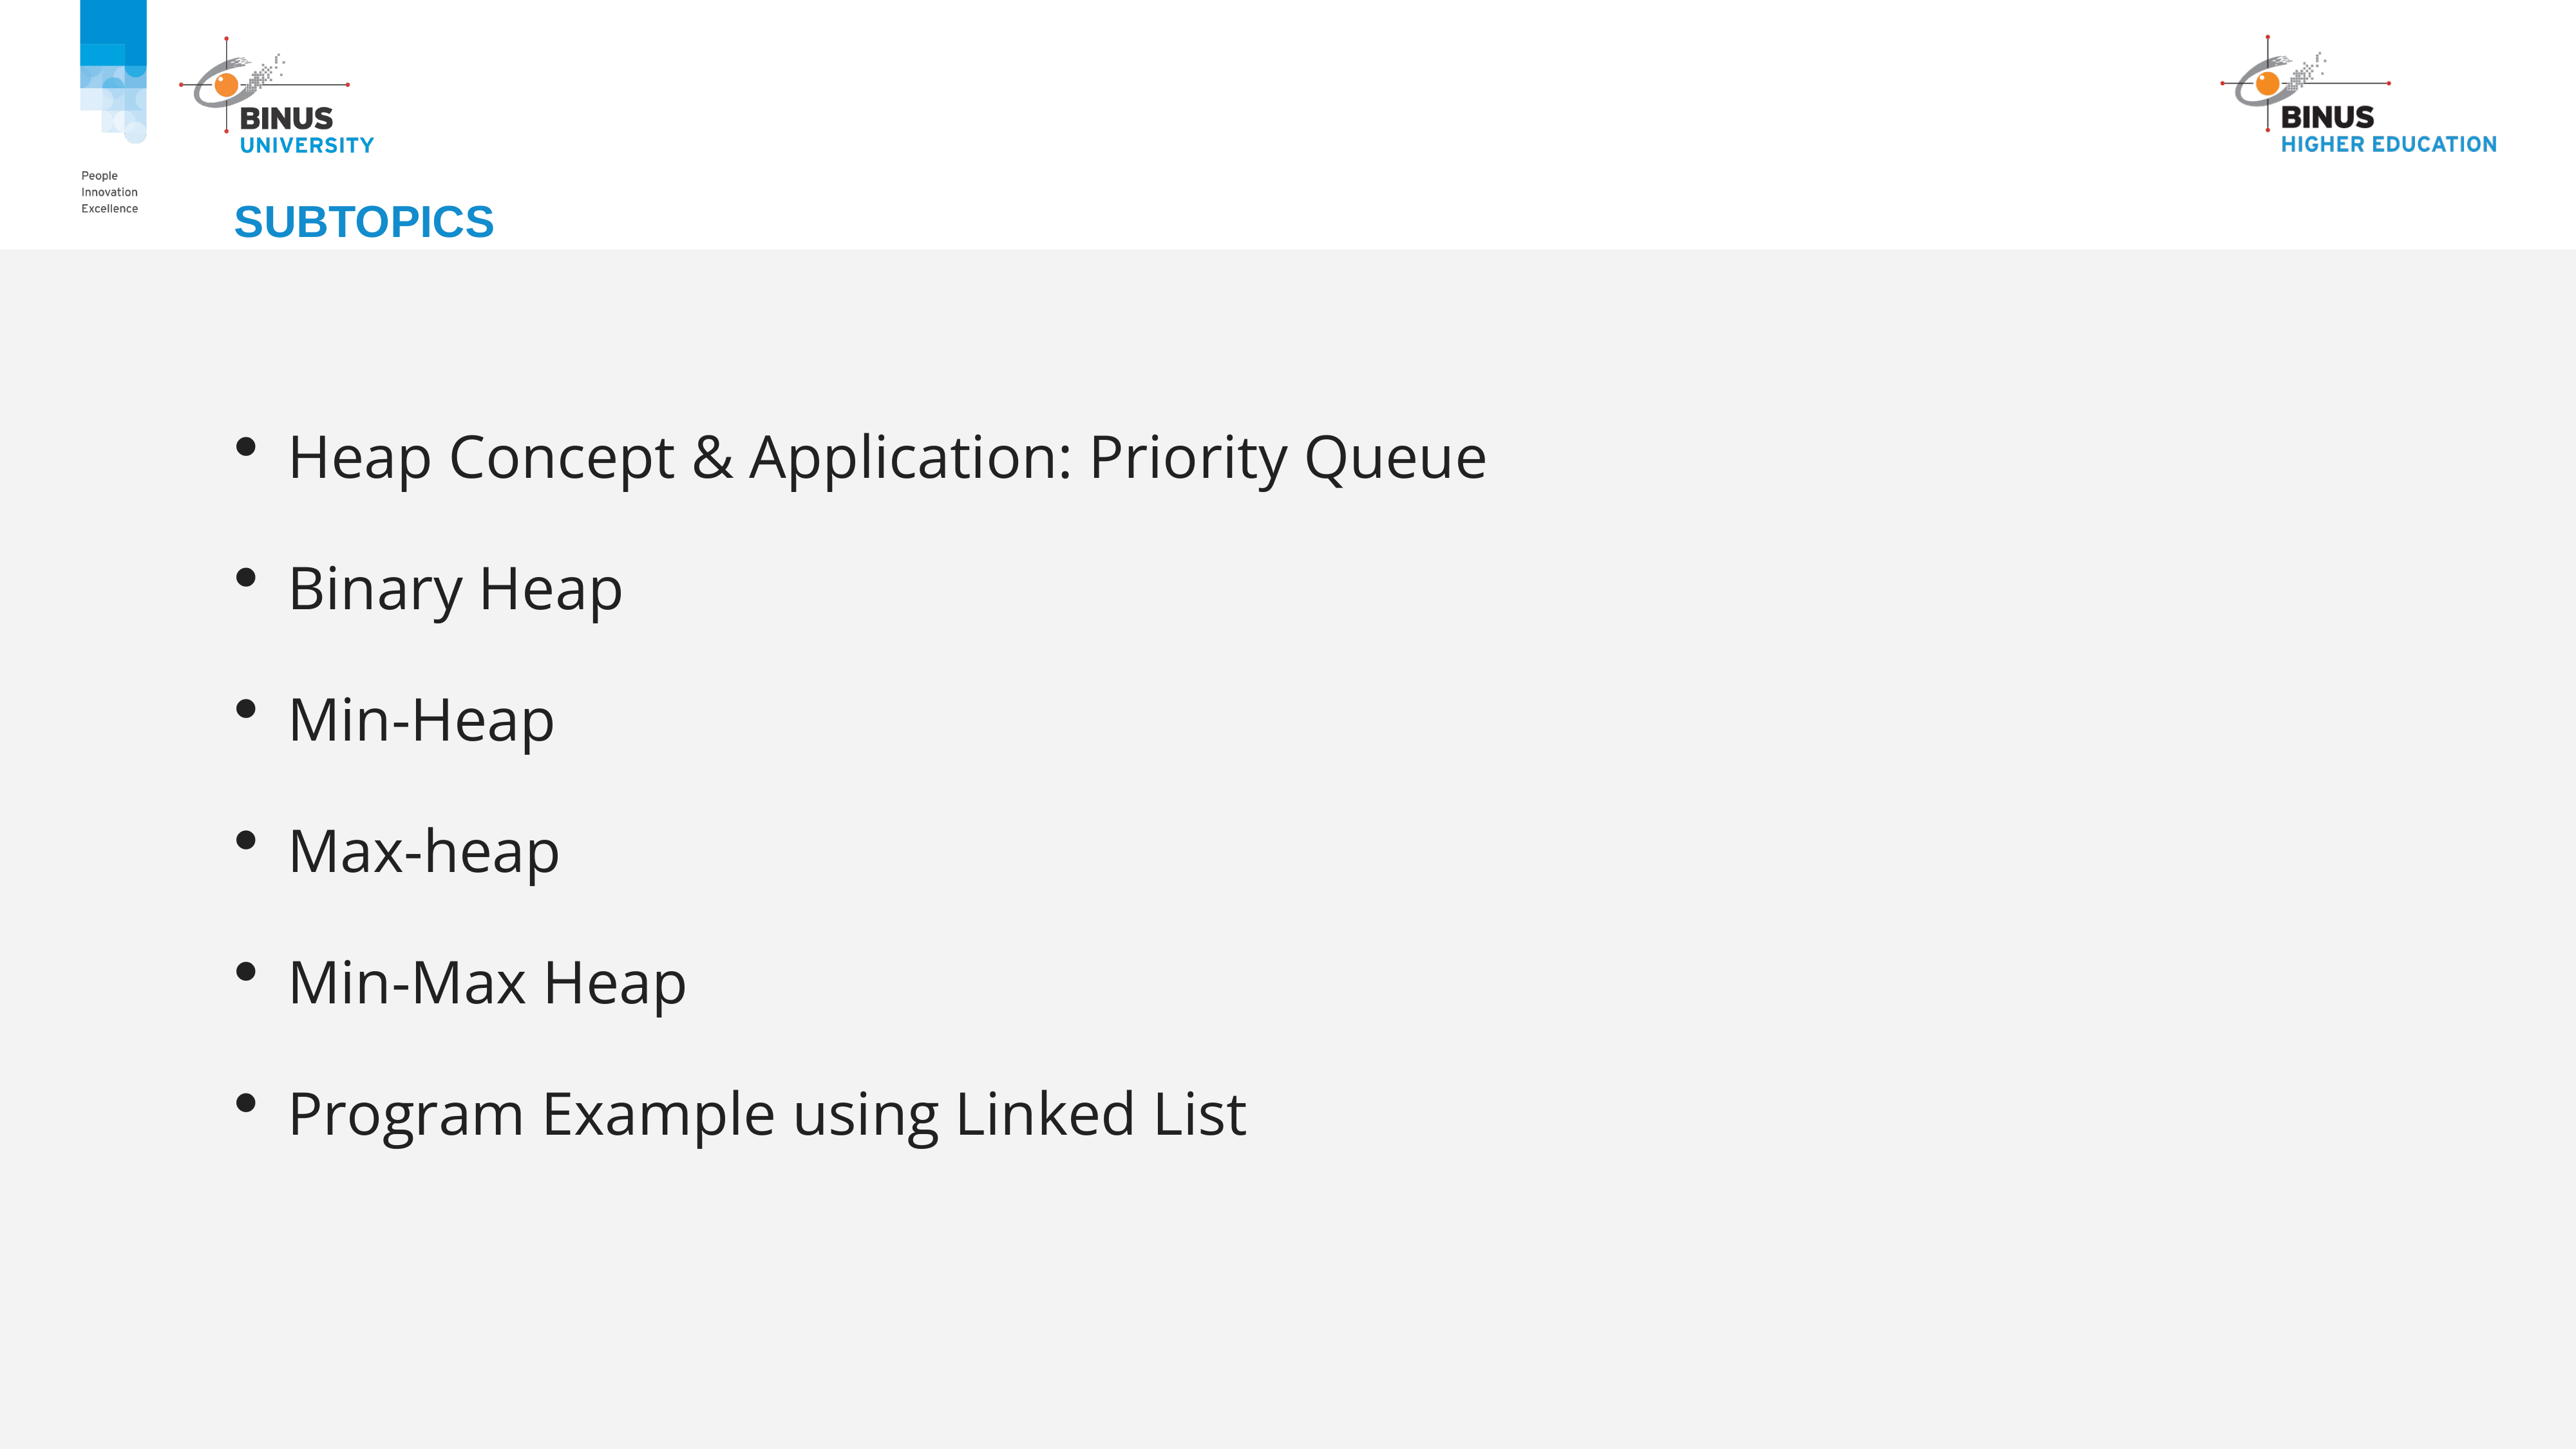

# Subtopics

Heap Concept & Application: Priority Queue
Binary Heap
Min-Heap
Max-heap
Min-Max Heap
Program Example using Linked List